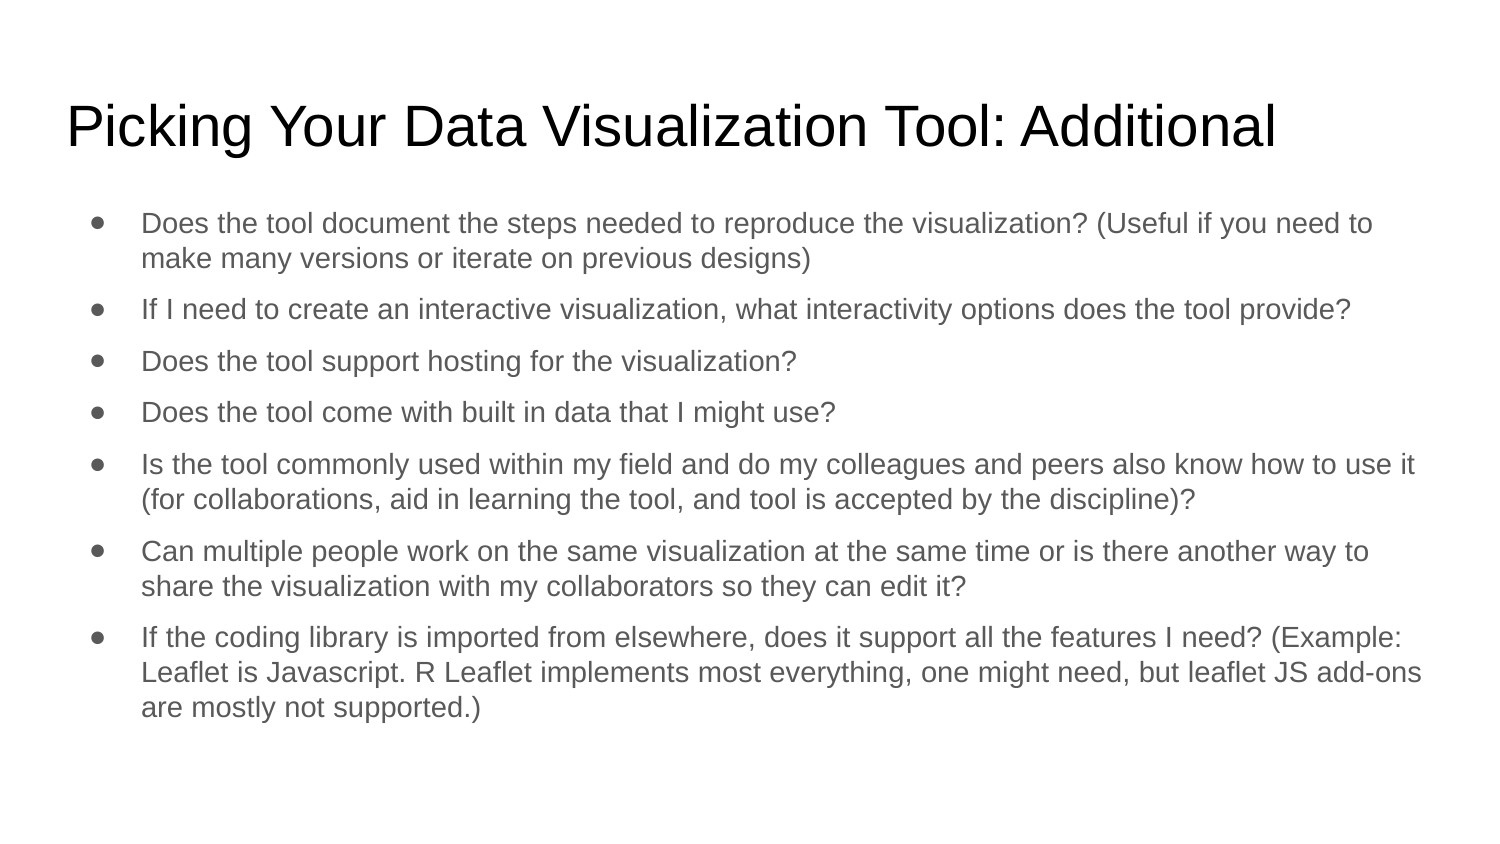

# Picking Your Data Visualization Tool: Additional
Does the tool document the steps needed to reproduce the visualization? (Useful if you need to make many versions or iterate on previous designs)
If I need to create an interactive visualization, what interactivity options does the tool provide?
Does the tool support hosting for the visualization?
Does the tool come with built in data that I might use?
Is the tool commonly used within my field and do my colleagues and peers also know how to use it (for collaborations, aid in learning the tool, and tool is accepted by the discipline)?
Can multiple people work on the same visualization at the same time or is there another way to share the visualization with my collaborators so they can edit it?
If the coding library is imported from elsewhere, does it support all the features I need? (Example: Leaflet is Javascript. R Leaflet implements most everything, one might need, but leaflet JS add-ons are mostly not supported.)